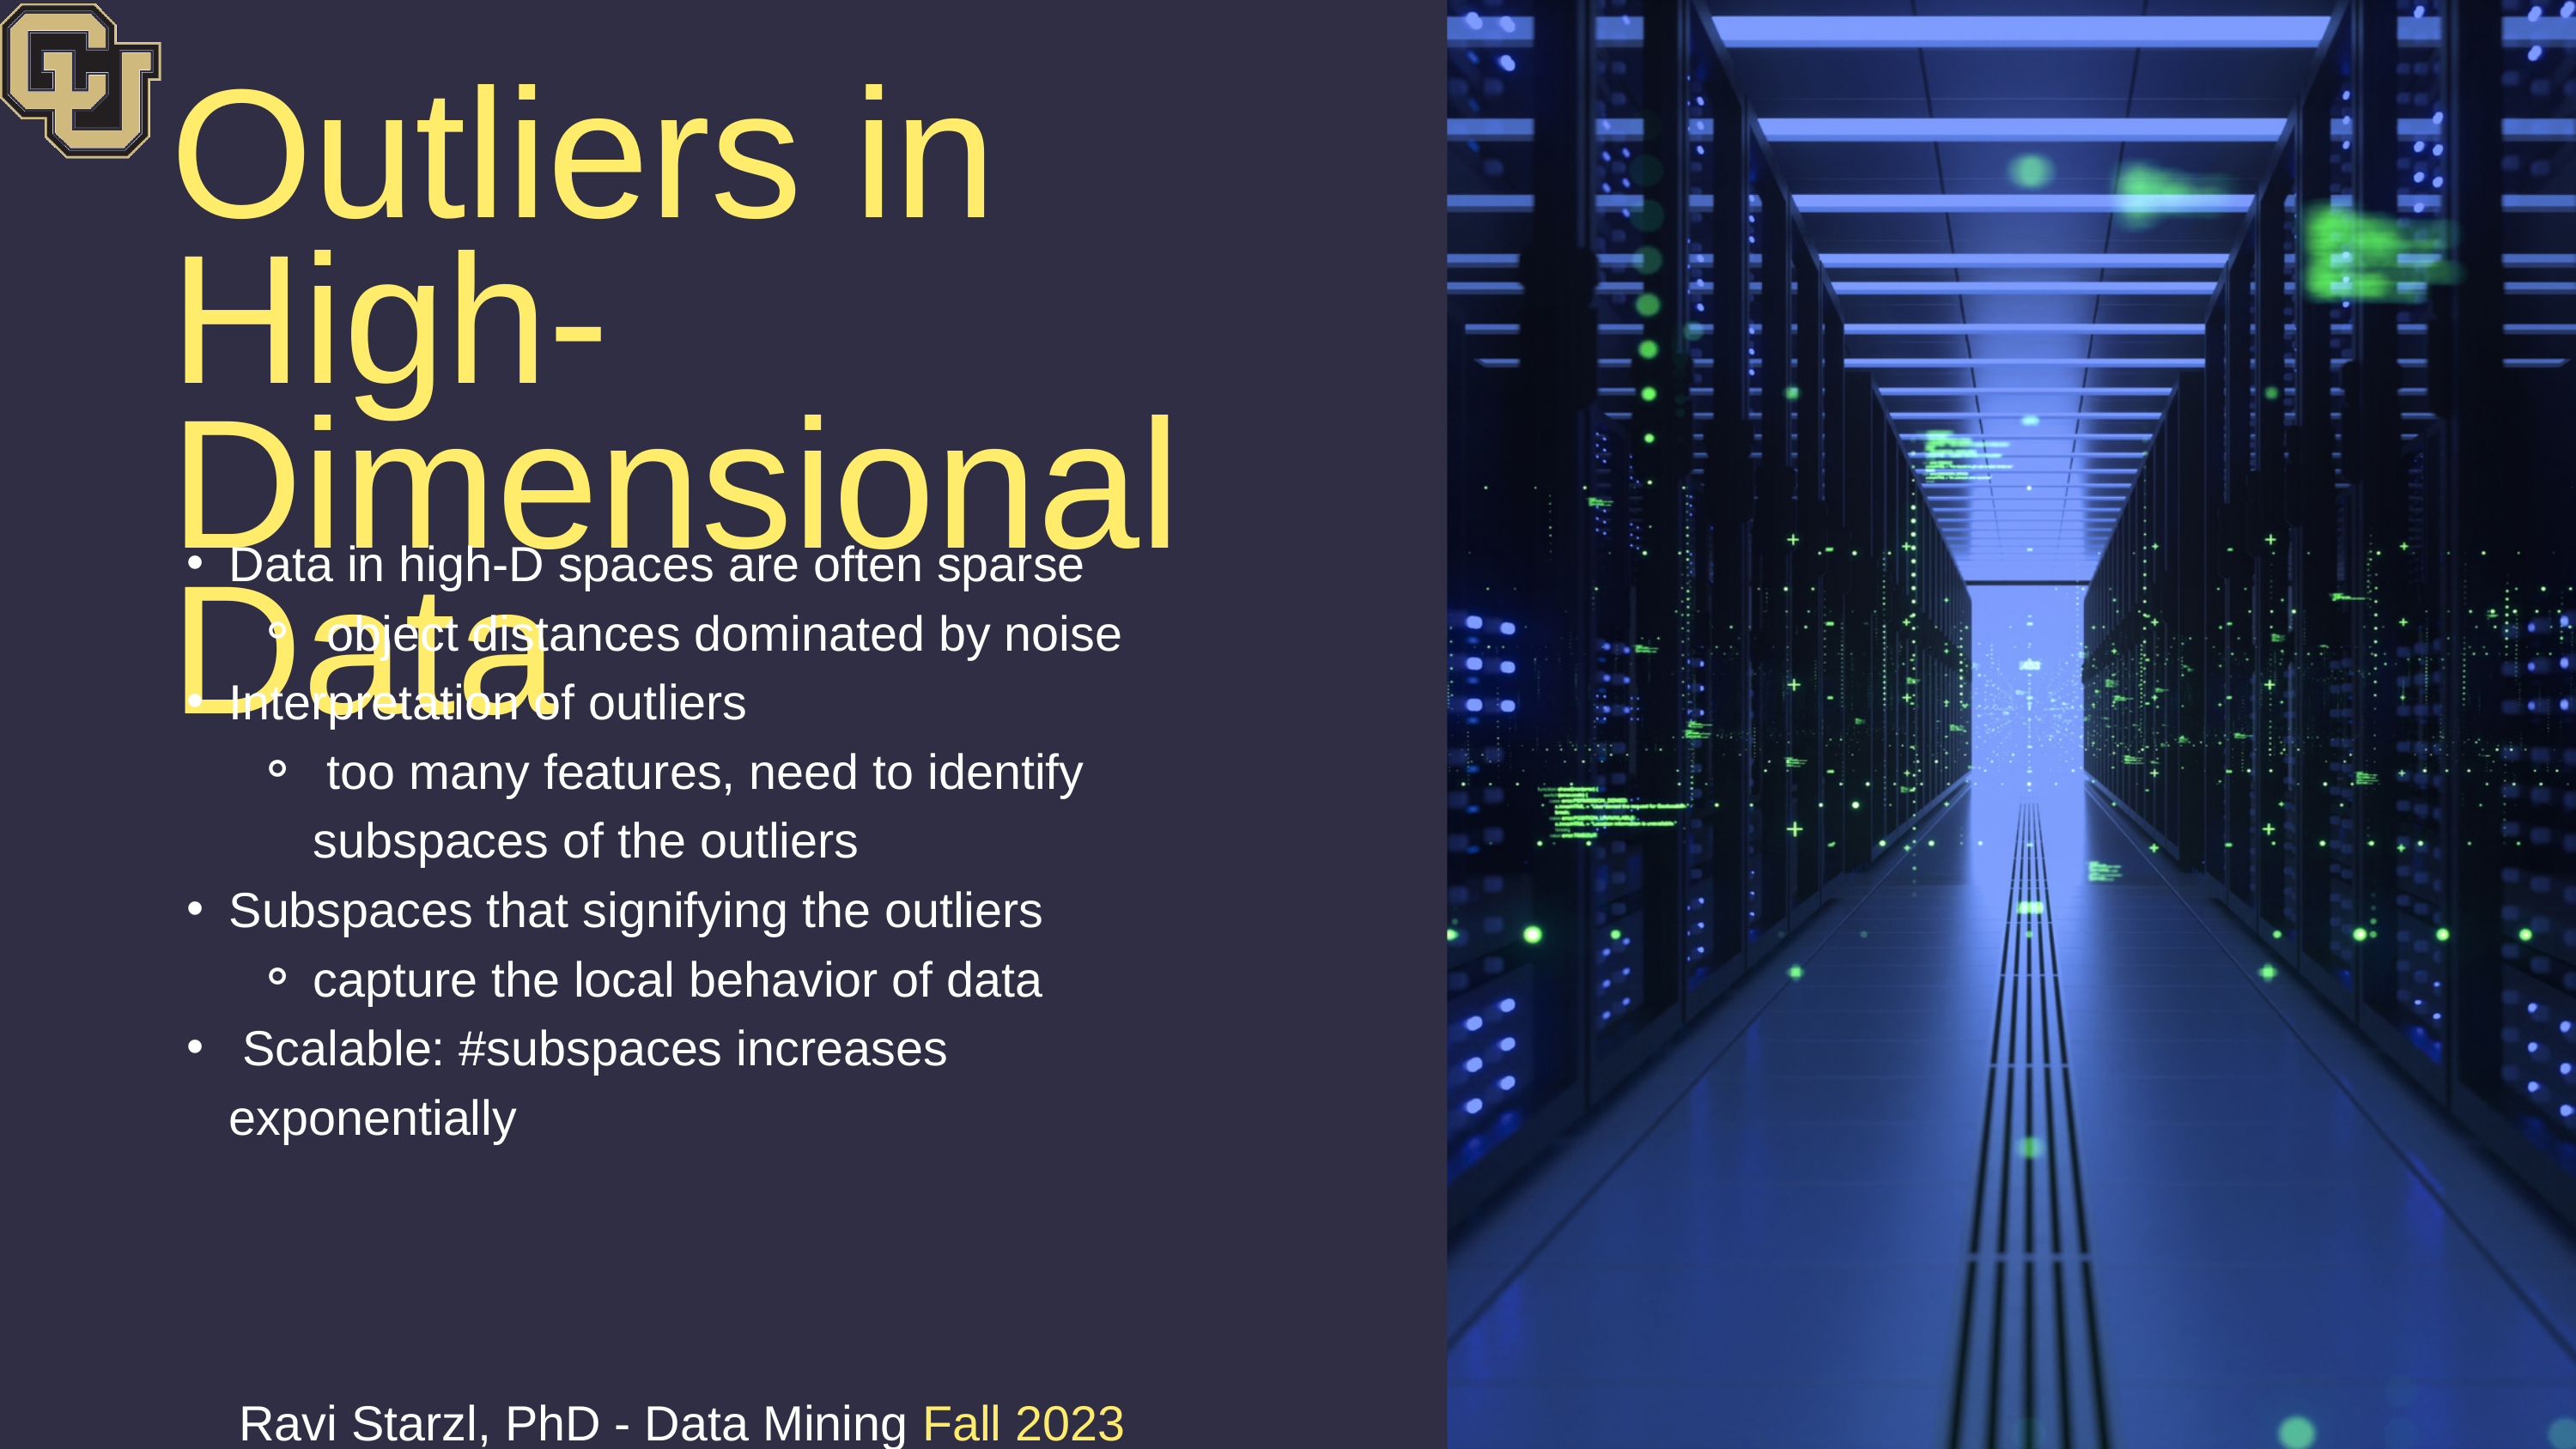

Outliers in High-Dimensional Data

﻿Data in high-D spaces are often sparse
 object distances dominated by noise
﻿Interpretation of outliers
 too many features, need to identify subspaces of the outliers
Subspaces that signifying the outliers
capture the local behavior of data
 Scalable: #subspaces increases exponentially
Ravi Starzl, PhD - Data Mining Fall 2023